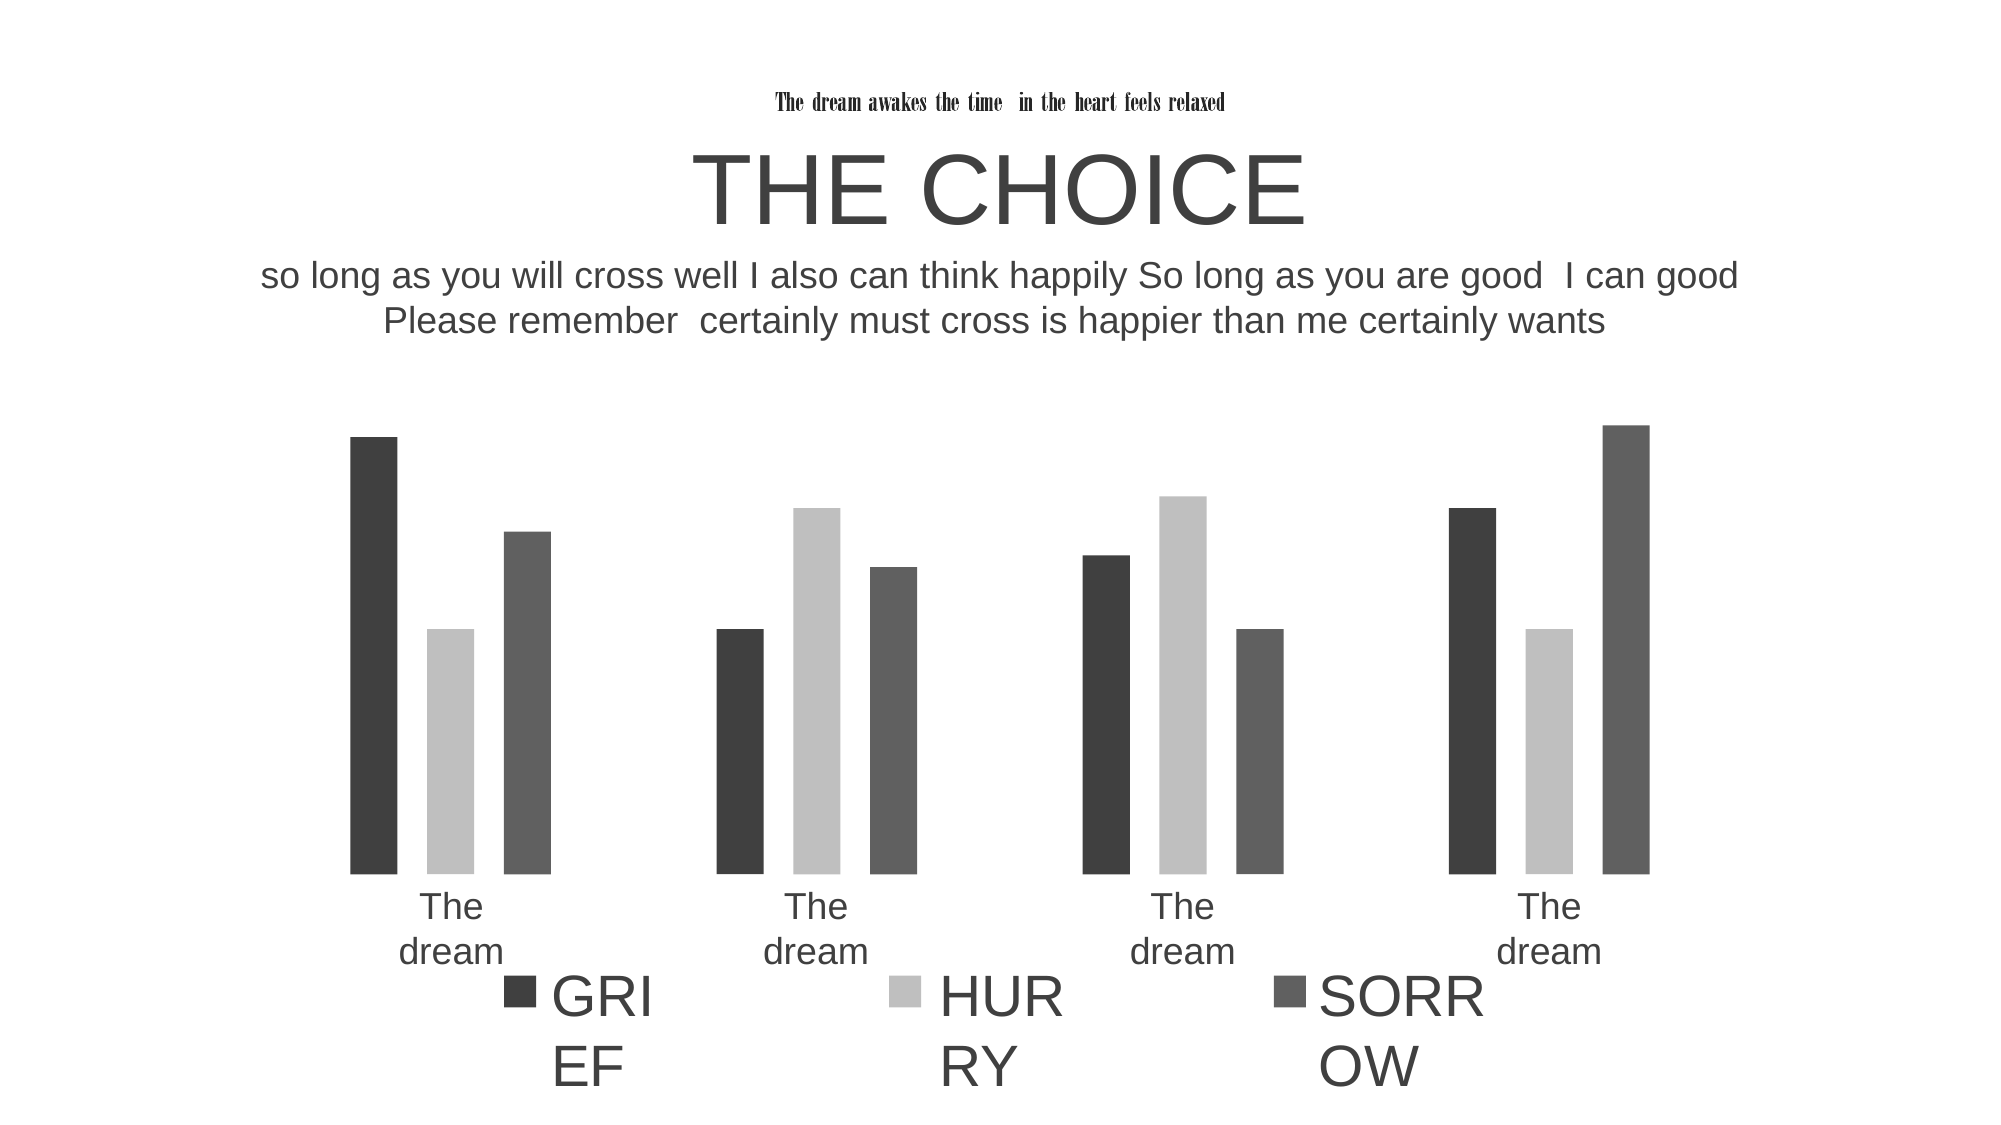

THE CHOICE
so long as you will cross well I also can think happily So long as you are good  I can good
Please remember  certainly must cross is happier than me certainly wants

The dream
The dream
The dream
The dream
GRIEF
HURRY
SORROW